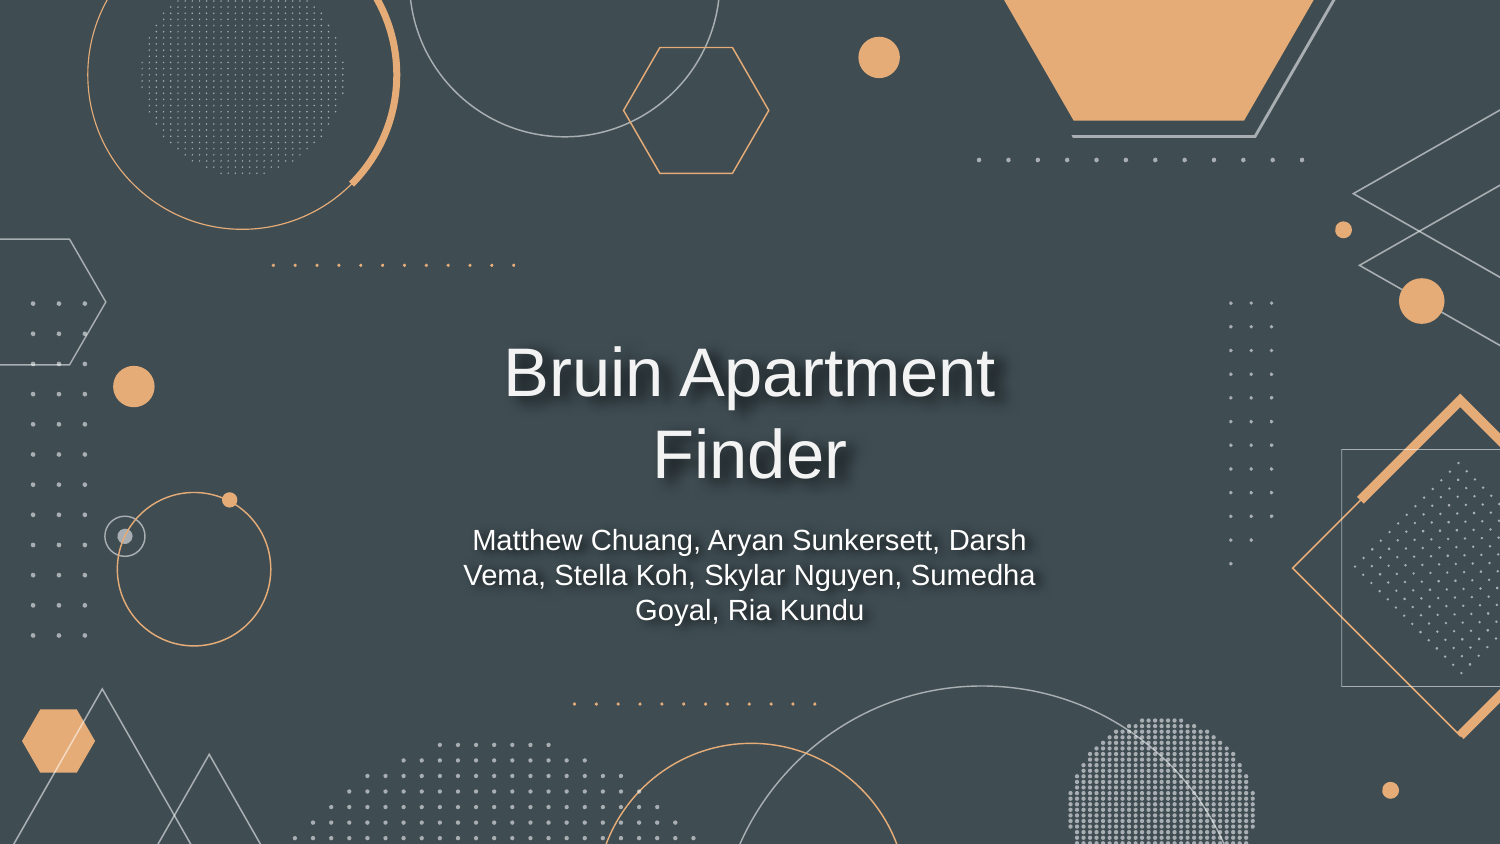

# Bruin Apartment Finder

Matthew Chuang, Aryan Sunkersett, Darsh Vema, Stella Koh, Skylar Nguyen, Sumedha Goyal, Ria Kundu